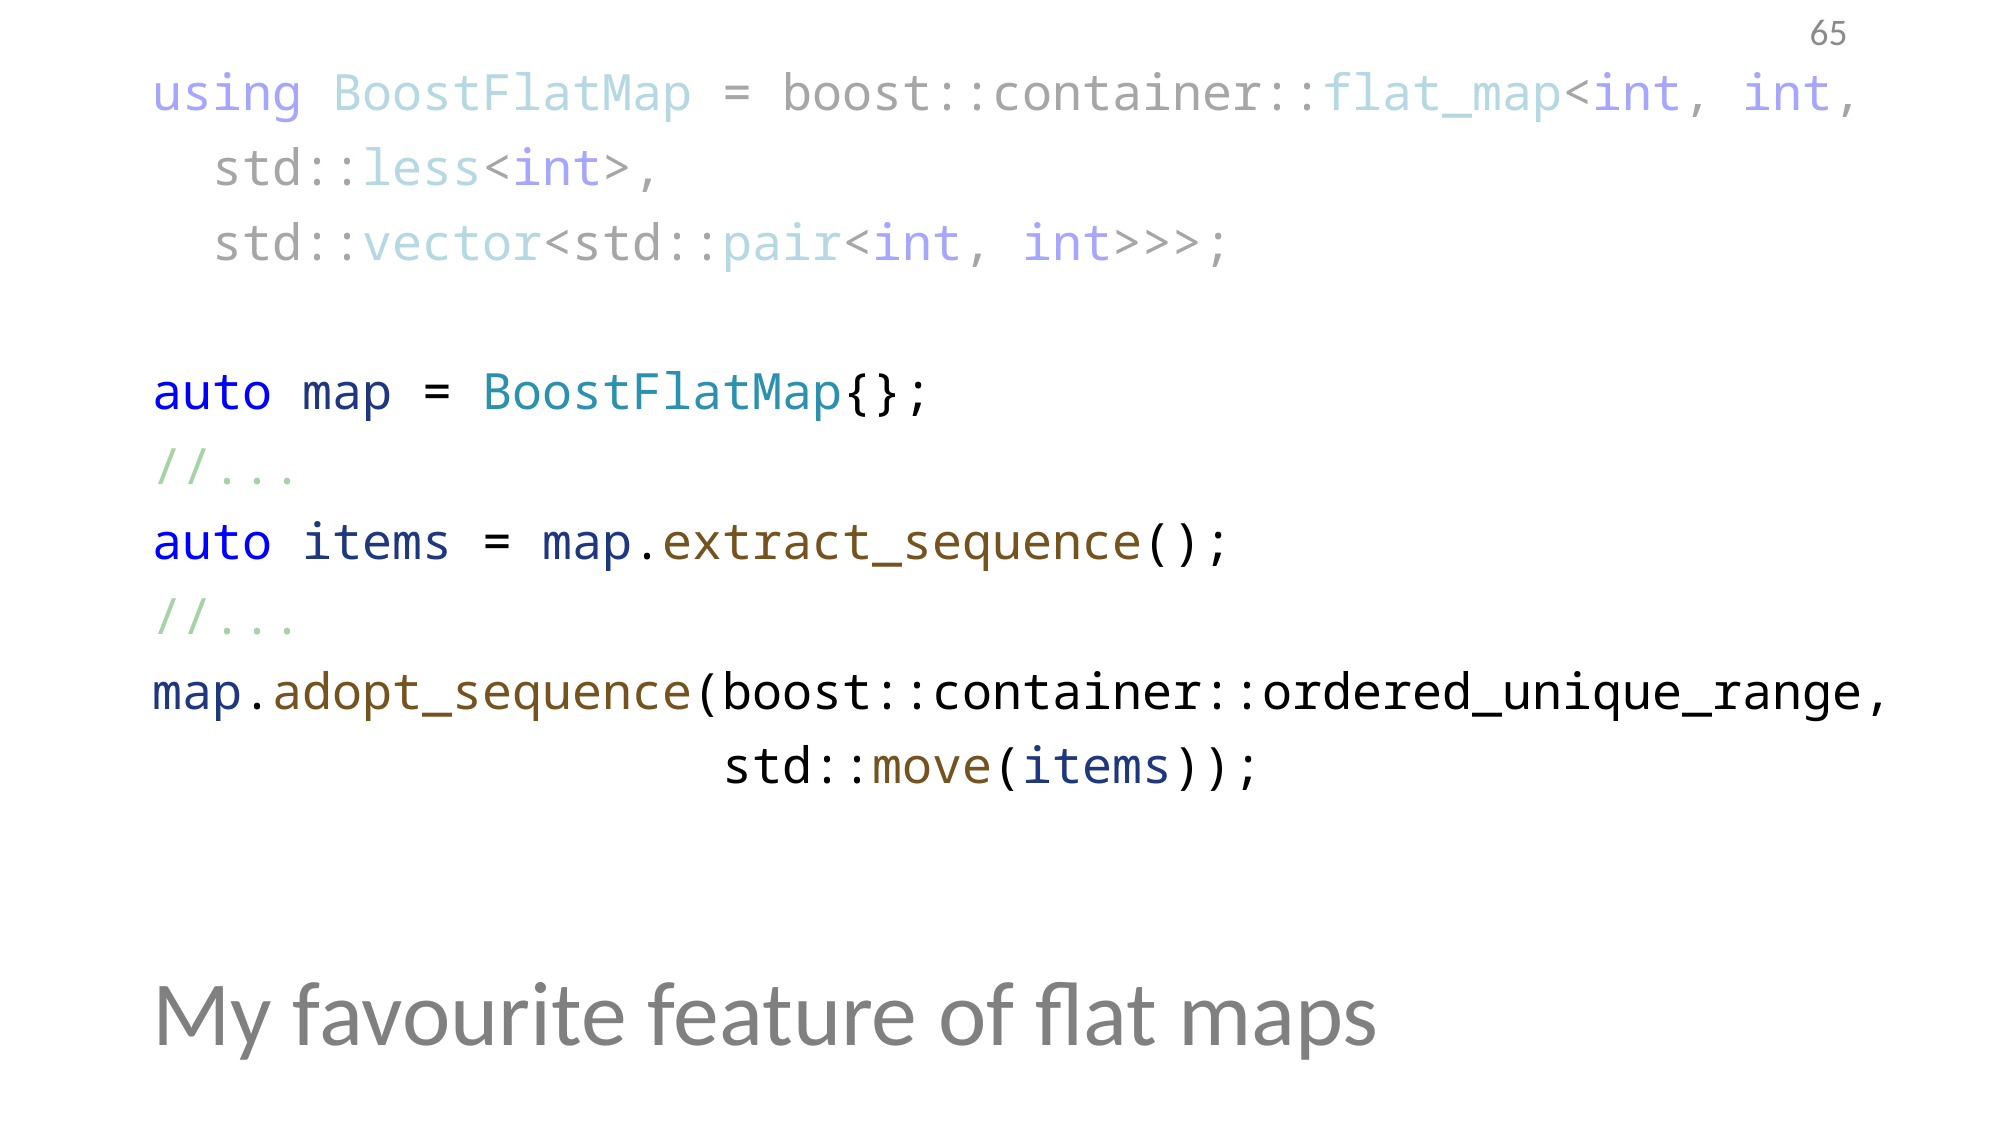

65
using BoostFlatMap = boost::container::flat_map<int, int,
  std::less<int>,
  std::vector<std::pair<int, int>>>;

auto map = BoostFlatMap{};
//...
auto items = map.extract_sequence();
//...
map.adopt_sequence(boost::container::ordered_unique_range,
                   std::move(items));
# My favourite feature of flat maps